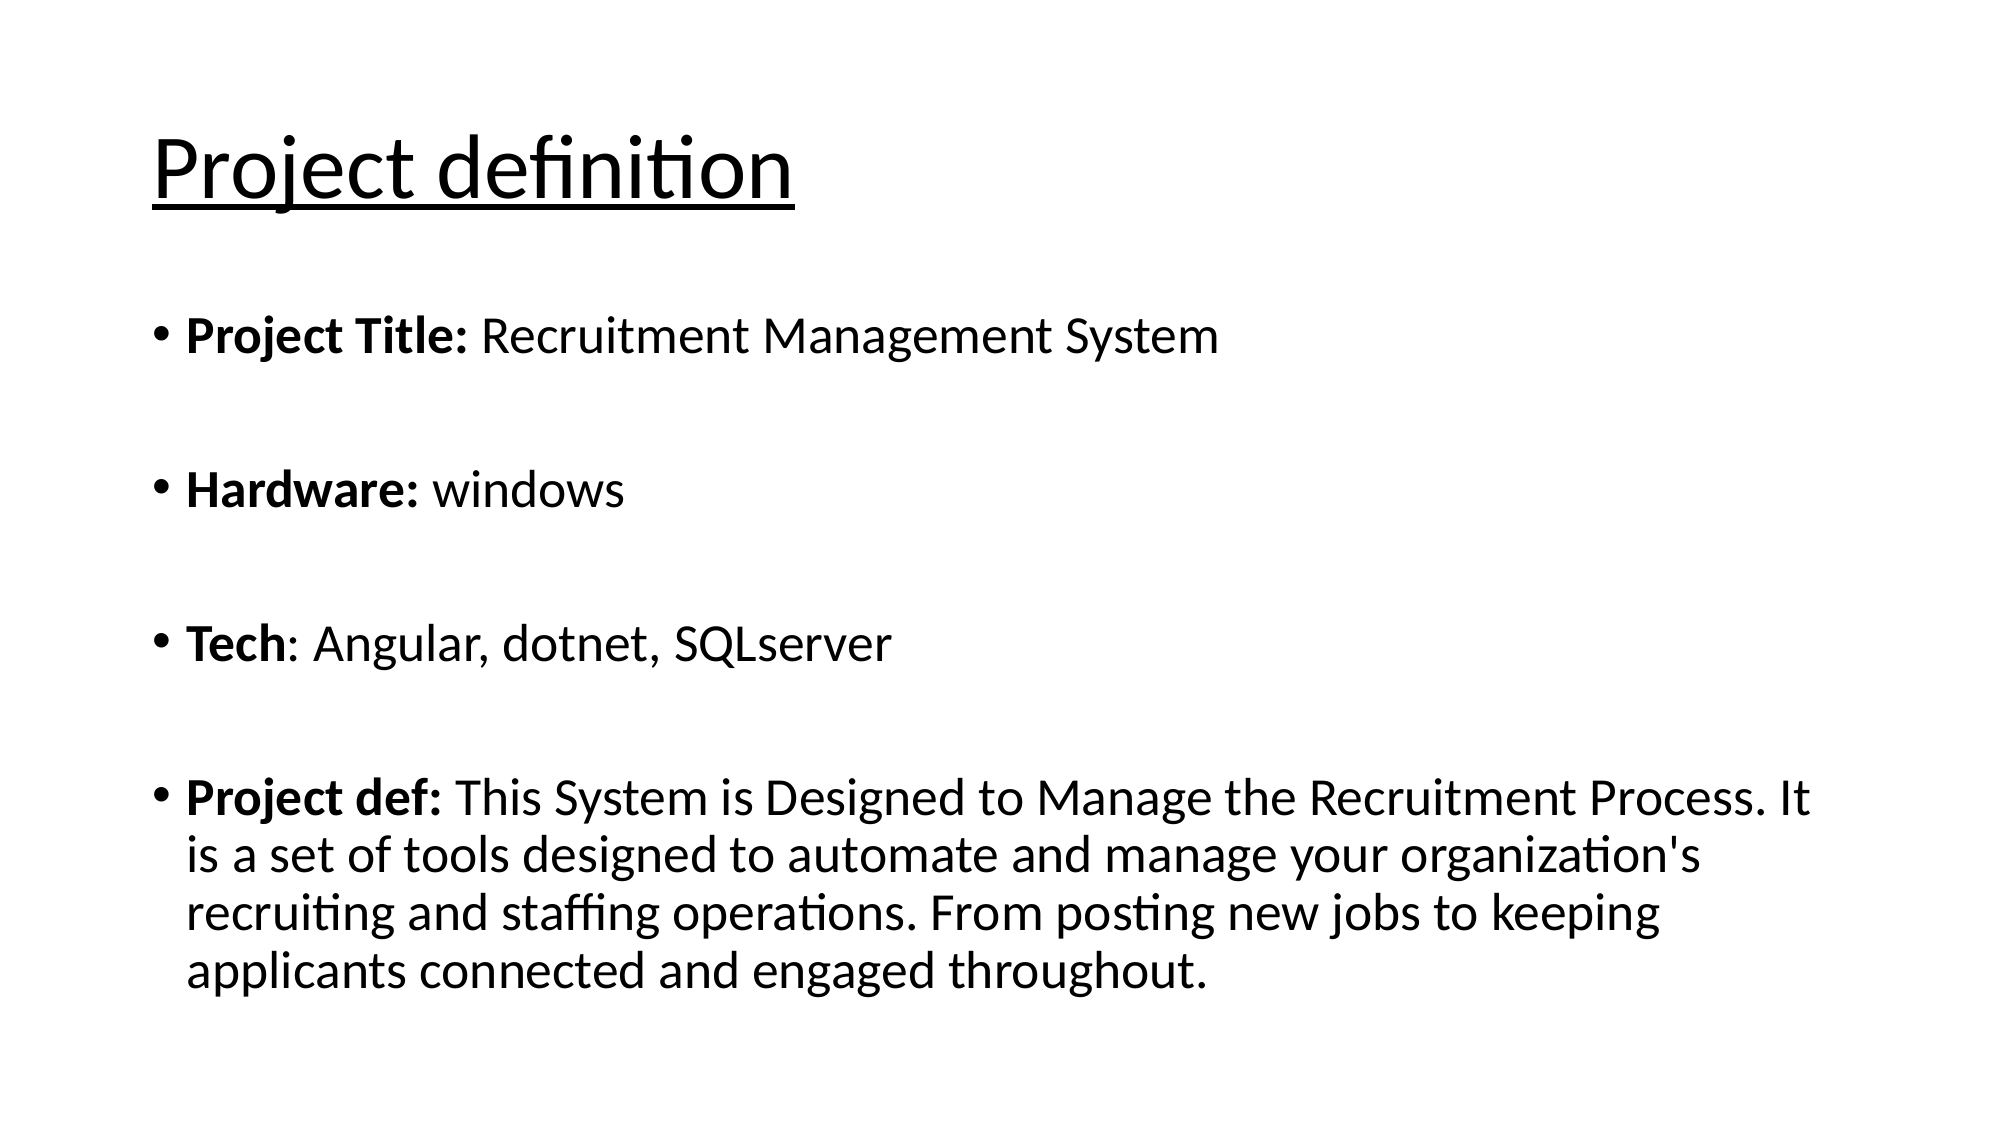

# Project definition
Project Title: Recruitment Management System

Hardware: windows

Tech: Angular, dotnet, SQLserver

Project def: This System is Designed to Manage the Recruitment Process. It is a set of tools designed to automate and manage your organization's recruiting and staffing operations. From posting new jobs to keeping applicants connected and engaged throughout.